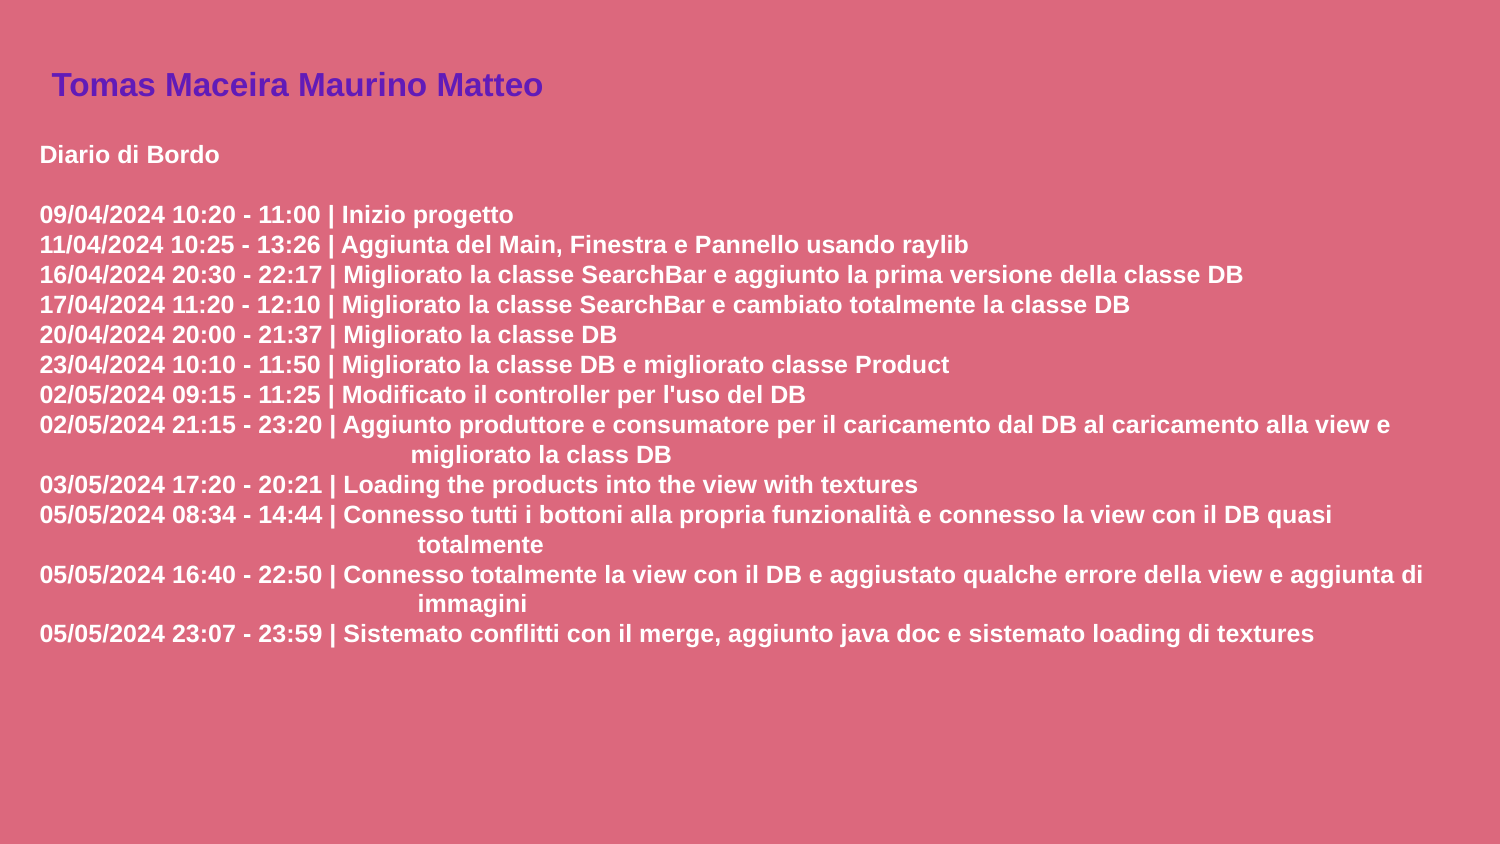

Tomas Maceira Maurino Matteo
# Diario di Bordo

09/04/2024 10:20 - 11:00 | Inizio progetto
11/04/2024 10:25 - 13:26 | Aggiunta del Main, Finestra e Pannello usando raylib
16/04/2024 20:30 - 22:17 | Migliorato la classe SearchBar e aggiunto la prima versione della classe DB
17/04/2024 11:20 - 12:10 | Migliorato la classe SearchBar e cambiato totalmente la classe DB
20/04/2024 20:00 - 21:37 | Migliorato la classe DB
23/04/2024 10:10 - 11:50 | Migliorato la classe DB e migliorato classe Product
02/05/2024 09:15 - 11:25 | Modificato il controller per l'uso del DB
02/05/2024 21:15 - 23:20 | Aggiunto produttore e consumatore per il caricamento dal DB al caricamento alla view e
                                                     migliorato la class DB
03/05/2024 17:20 - 20:21 | Loading the products into the view with textures
05/05/2024 08:34 - 14:44 | Connesso tutti i bottoni alla propria funzionalità e connesso la view con il DB quasi
                                                      totalmente
05/05/2024 16:40 - 22:50 | Connesso totalmente la view con il DB e aggiustato qualche errore della view e aggiunta di
                                                      immagini
05/05/2024 23:07 - 23:59 | Sistemato conflitti con il merge, aggiunto java doc e sistemato loading di textures